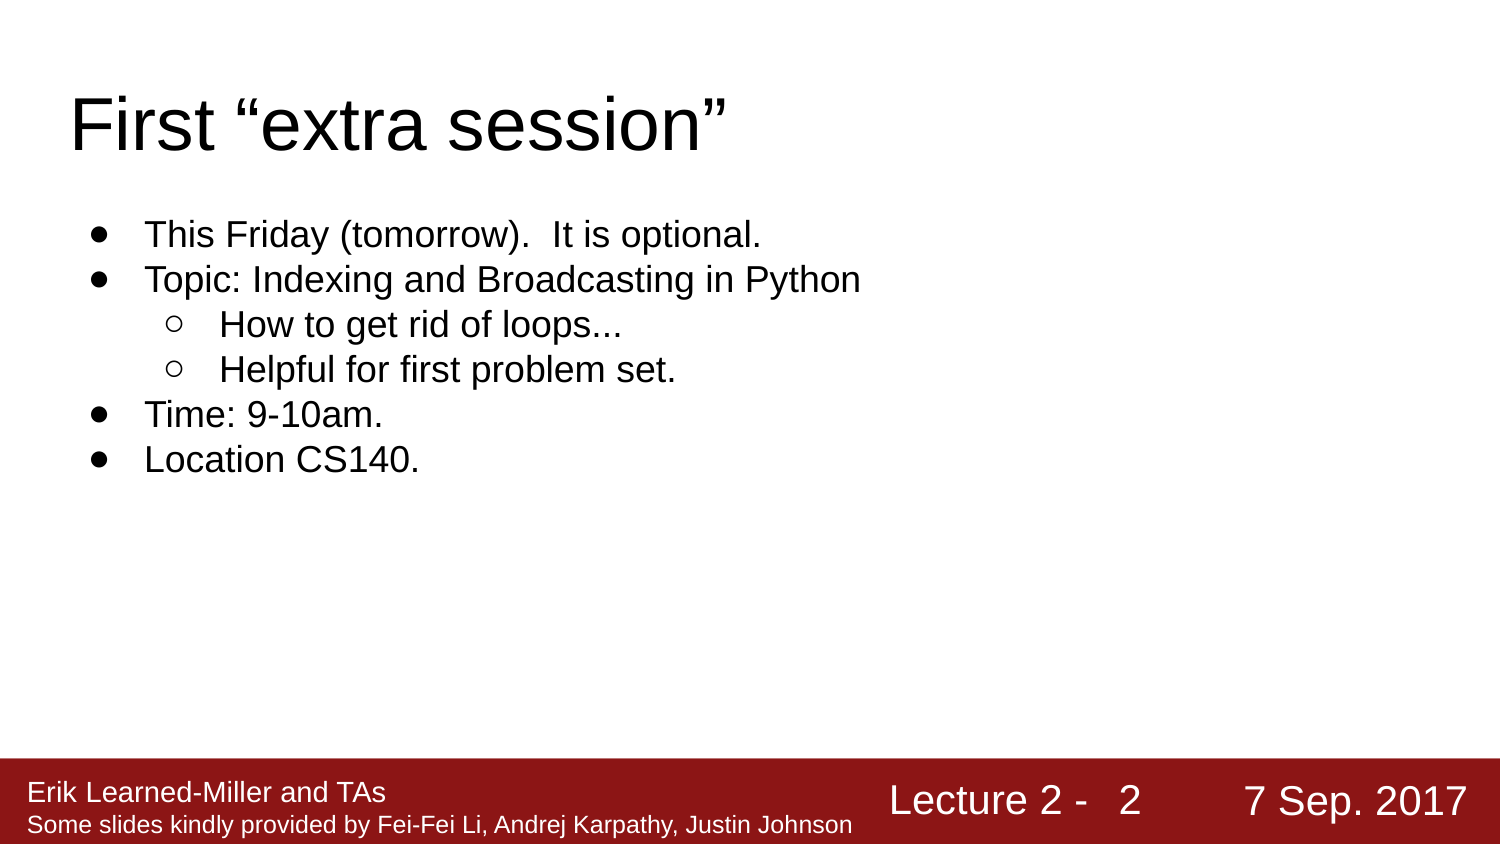

First “extra session”

This Friday (tomorrow).  It is optional.
Topic: Indexing and Broadcasting in Python
How to get rid of loops...
Helpful for first problem set.
Time: 9-10am.
Location CS140.
2